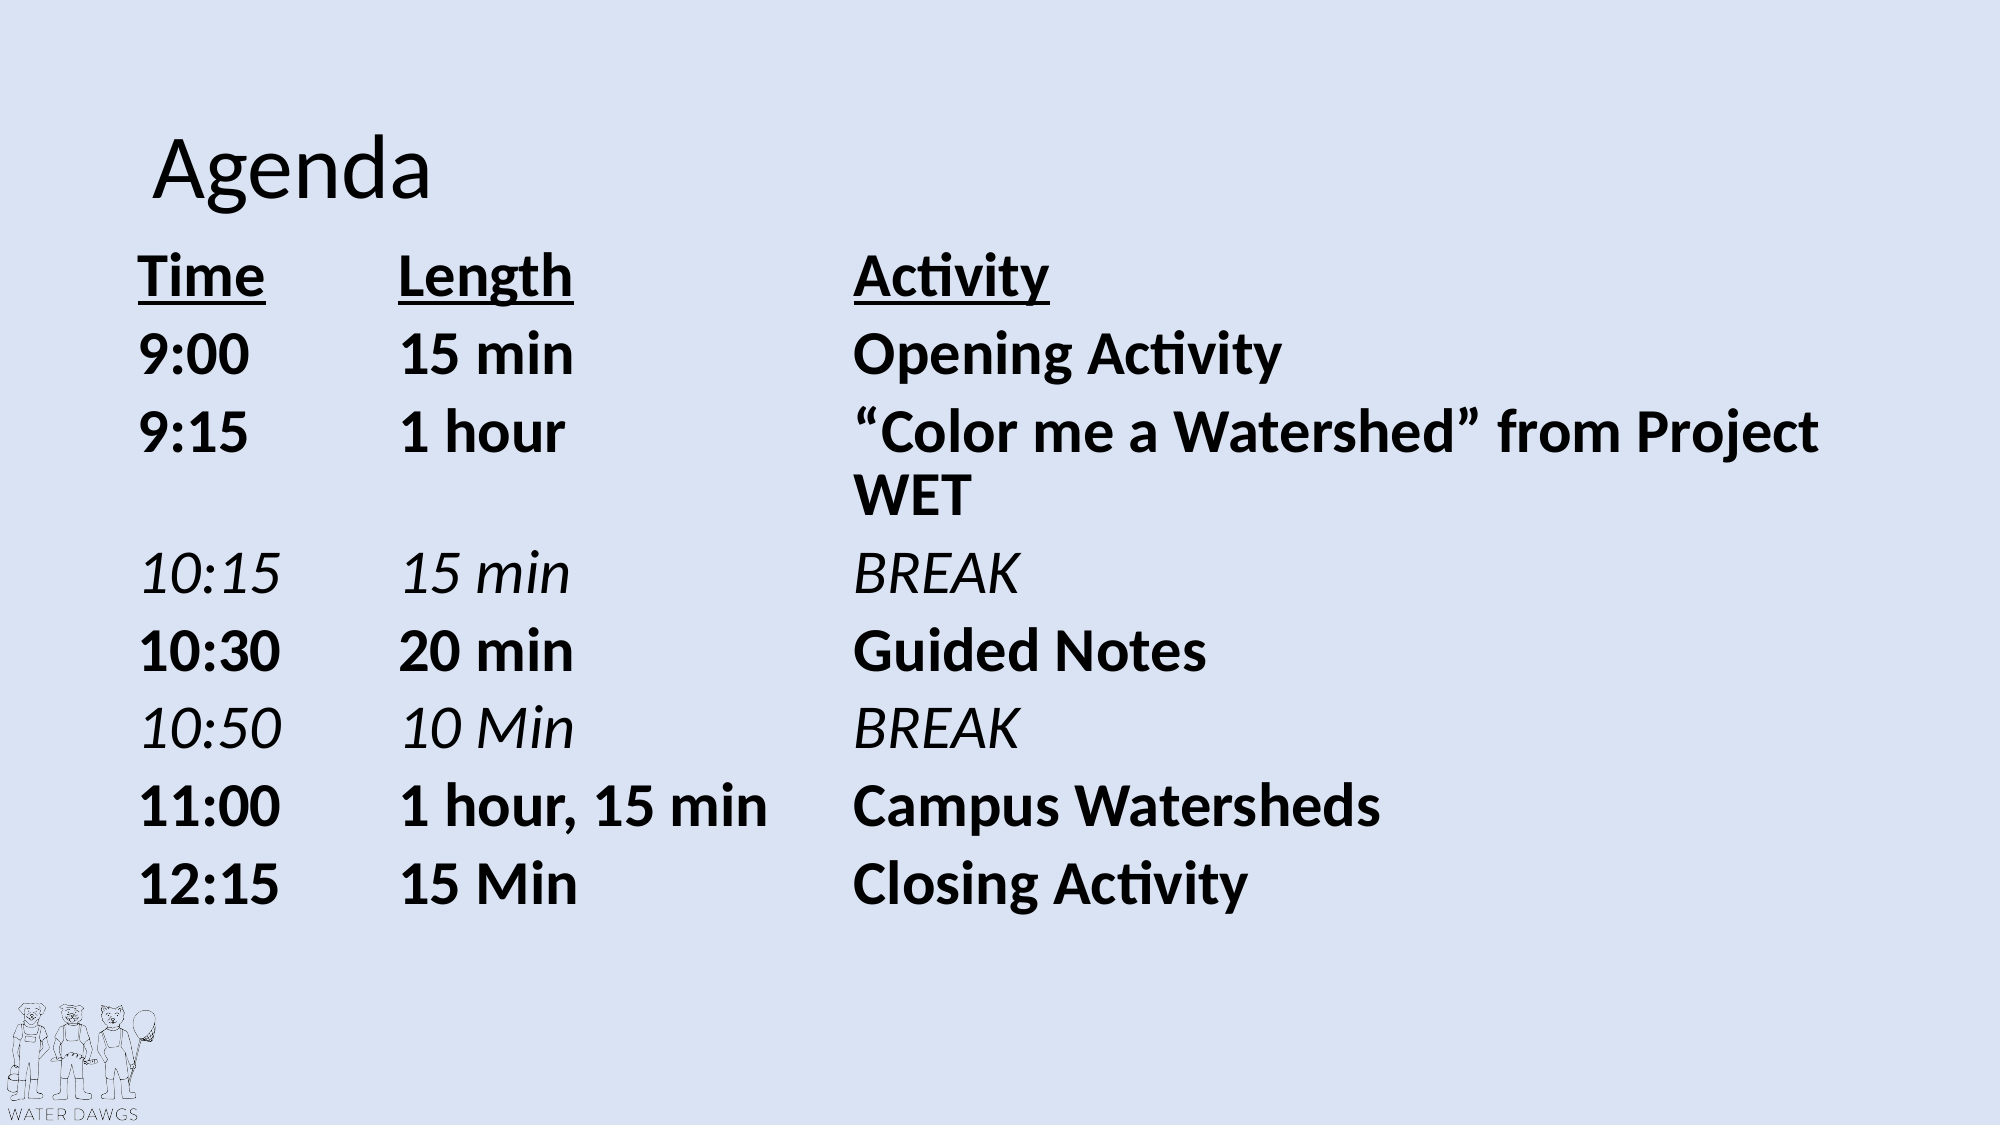

# Agenda
| Time | Length | Activity |
| --- | --- | --- |
| 9:00 | 15 min | Opening Activity |
| 9:15 | 1 hour | “Color me a Watershed” from Project WET |
| 10:15 | 15 min | BREAK |
| 10:30 | 20 min | Guided Notes |
| 10:50 | 10 Min | BREAK |
| 11:00 | 1 hour, 15 min | Campus Watersheds |
| 12:15 | 15 Min | Closing Activity |